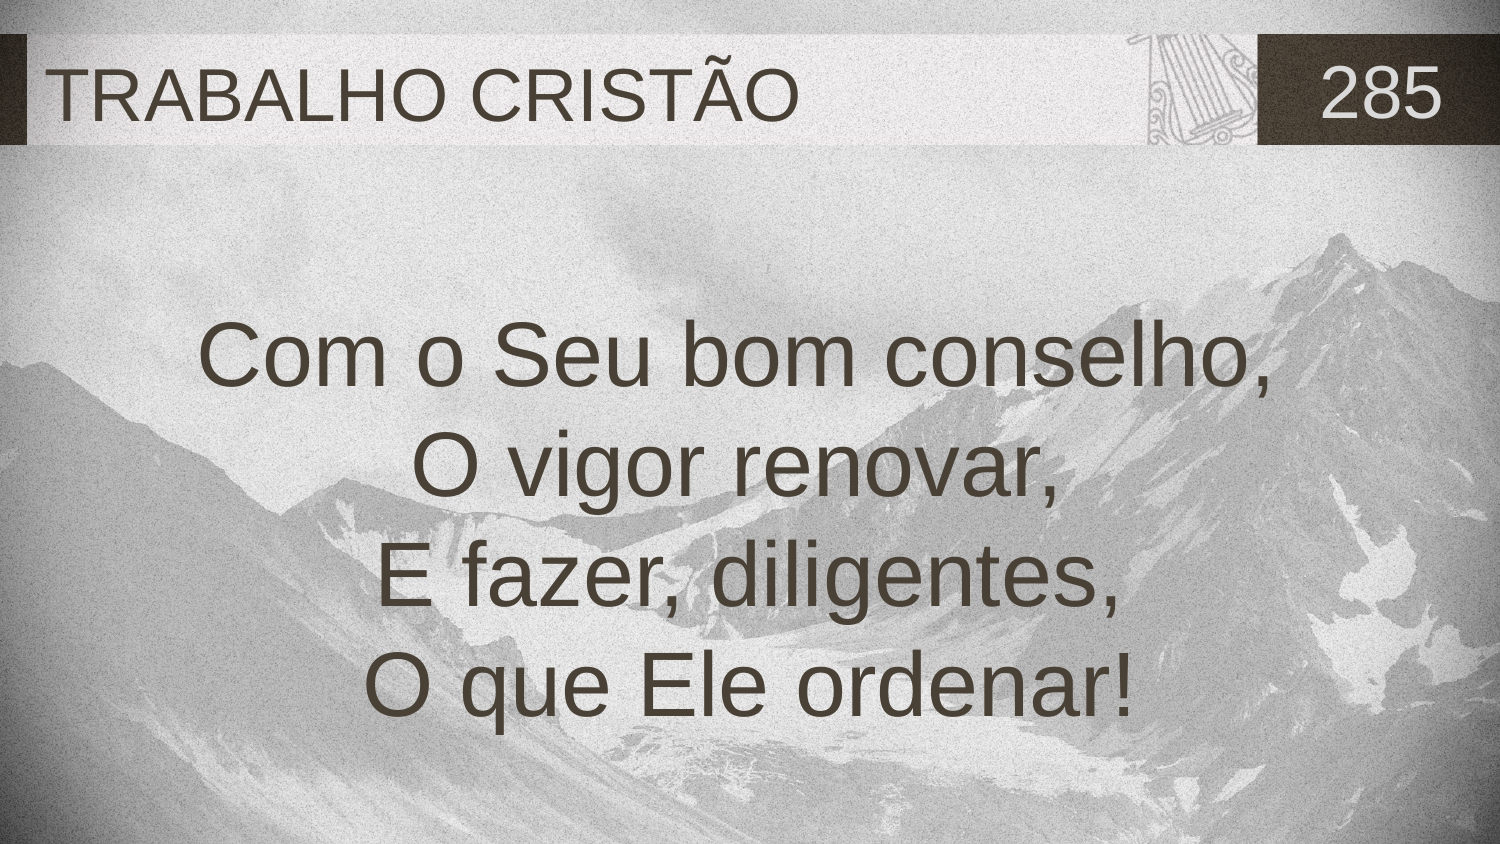

# TRABALHO CRISTÃO
285
Com o Seu bom conselho,
O vigor renovar,
E fazer, diligentes,
O que Ele ordenar!